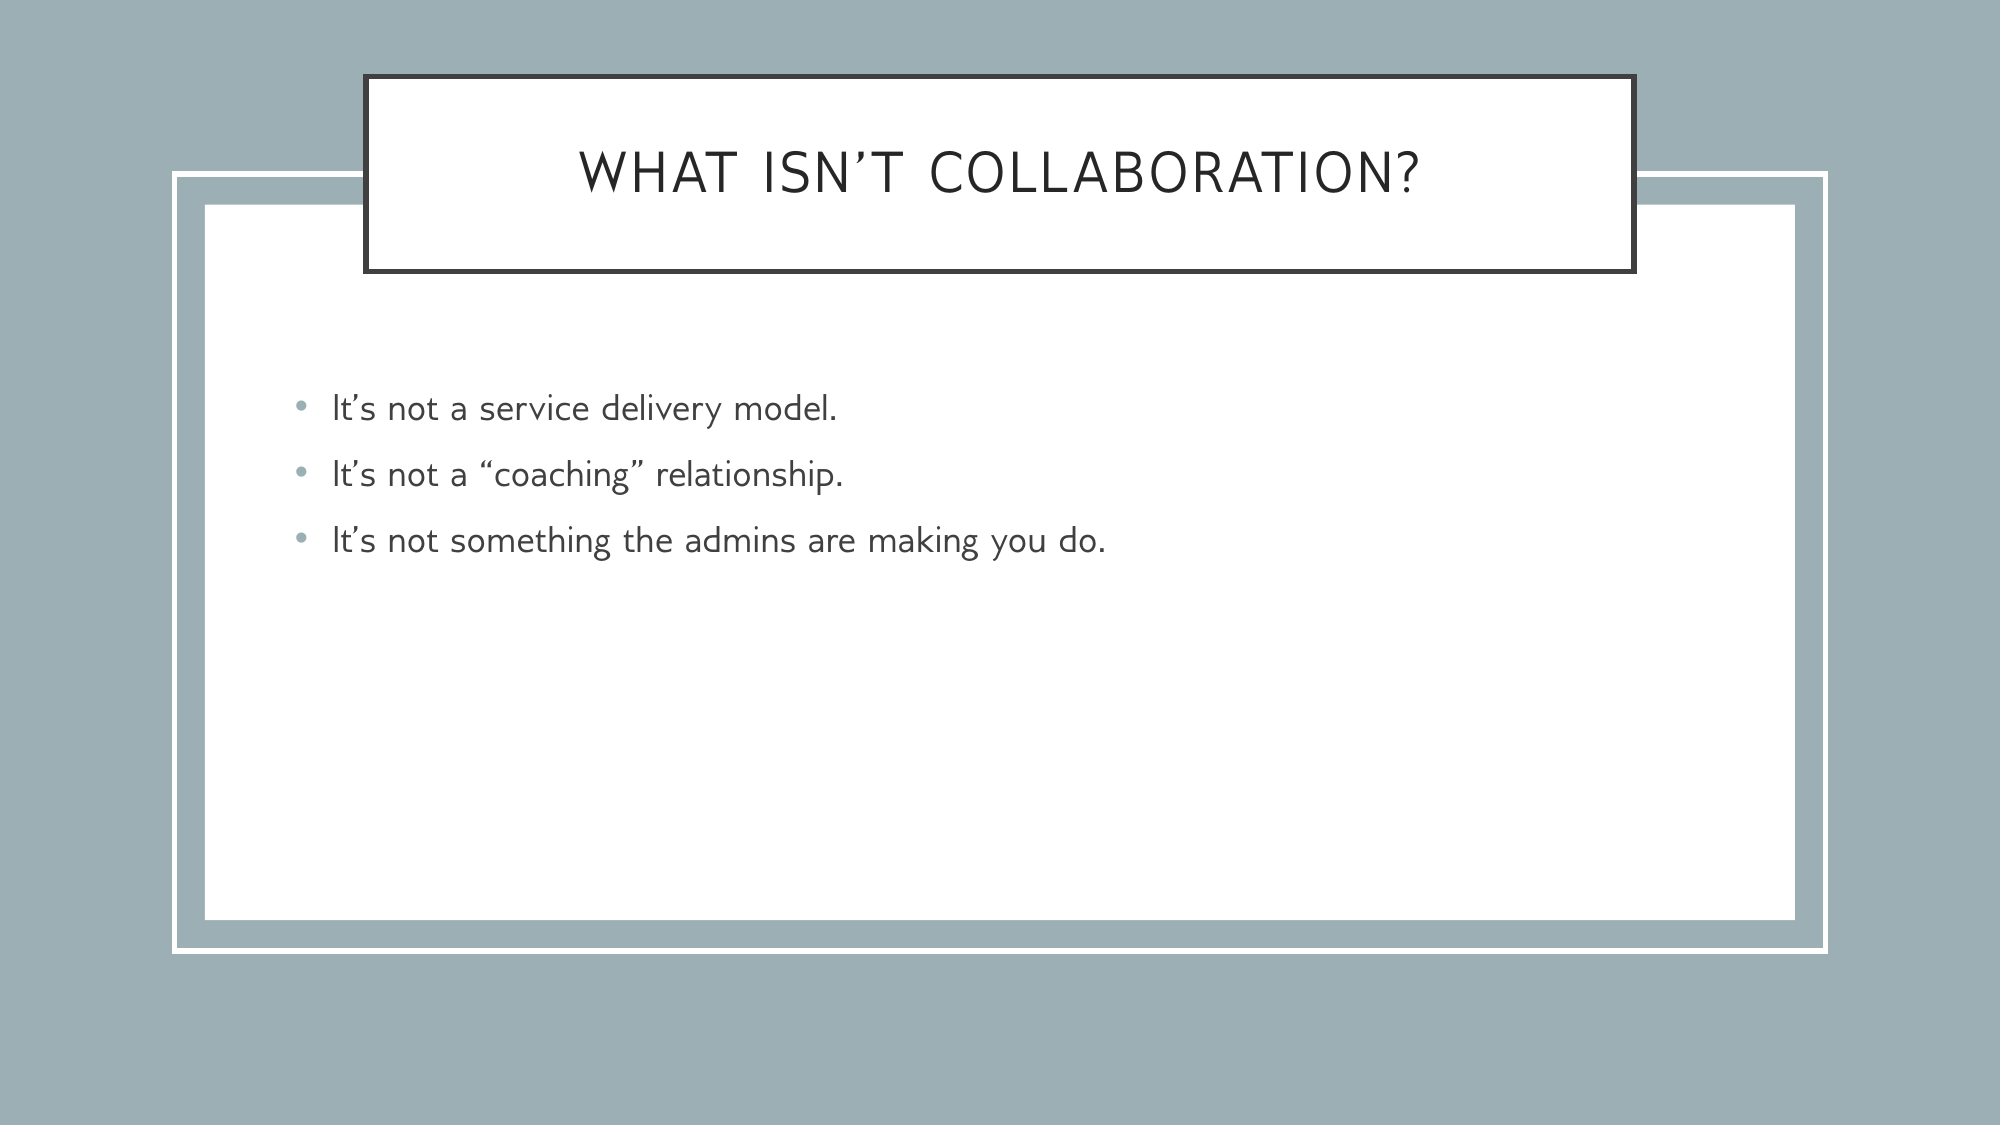

# What isn’t collaboration?

It’s not a service delivery model.
It’s not a “coaching” relationship.
It’s not something the admins are making you do.